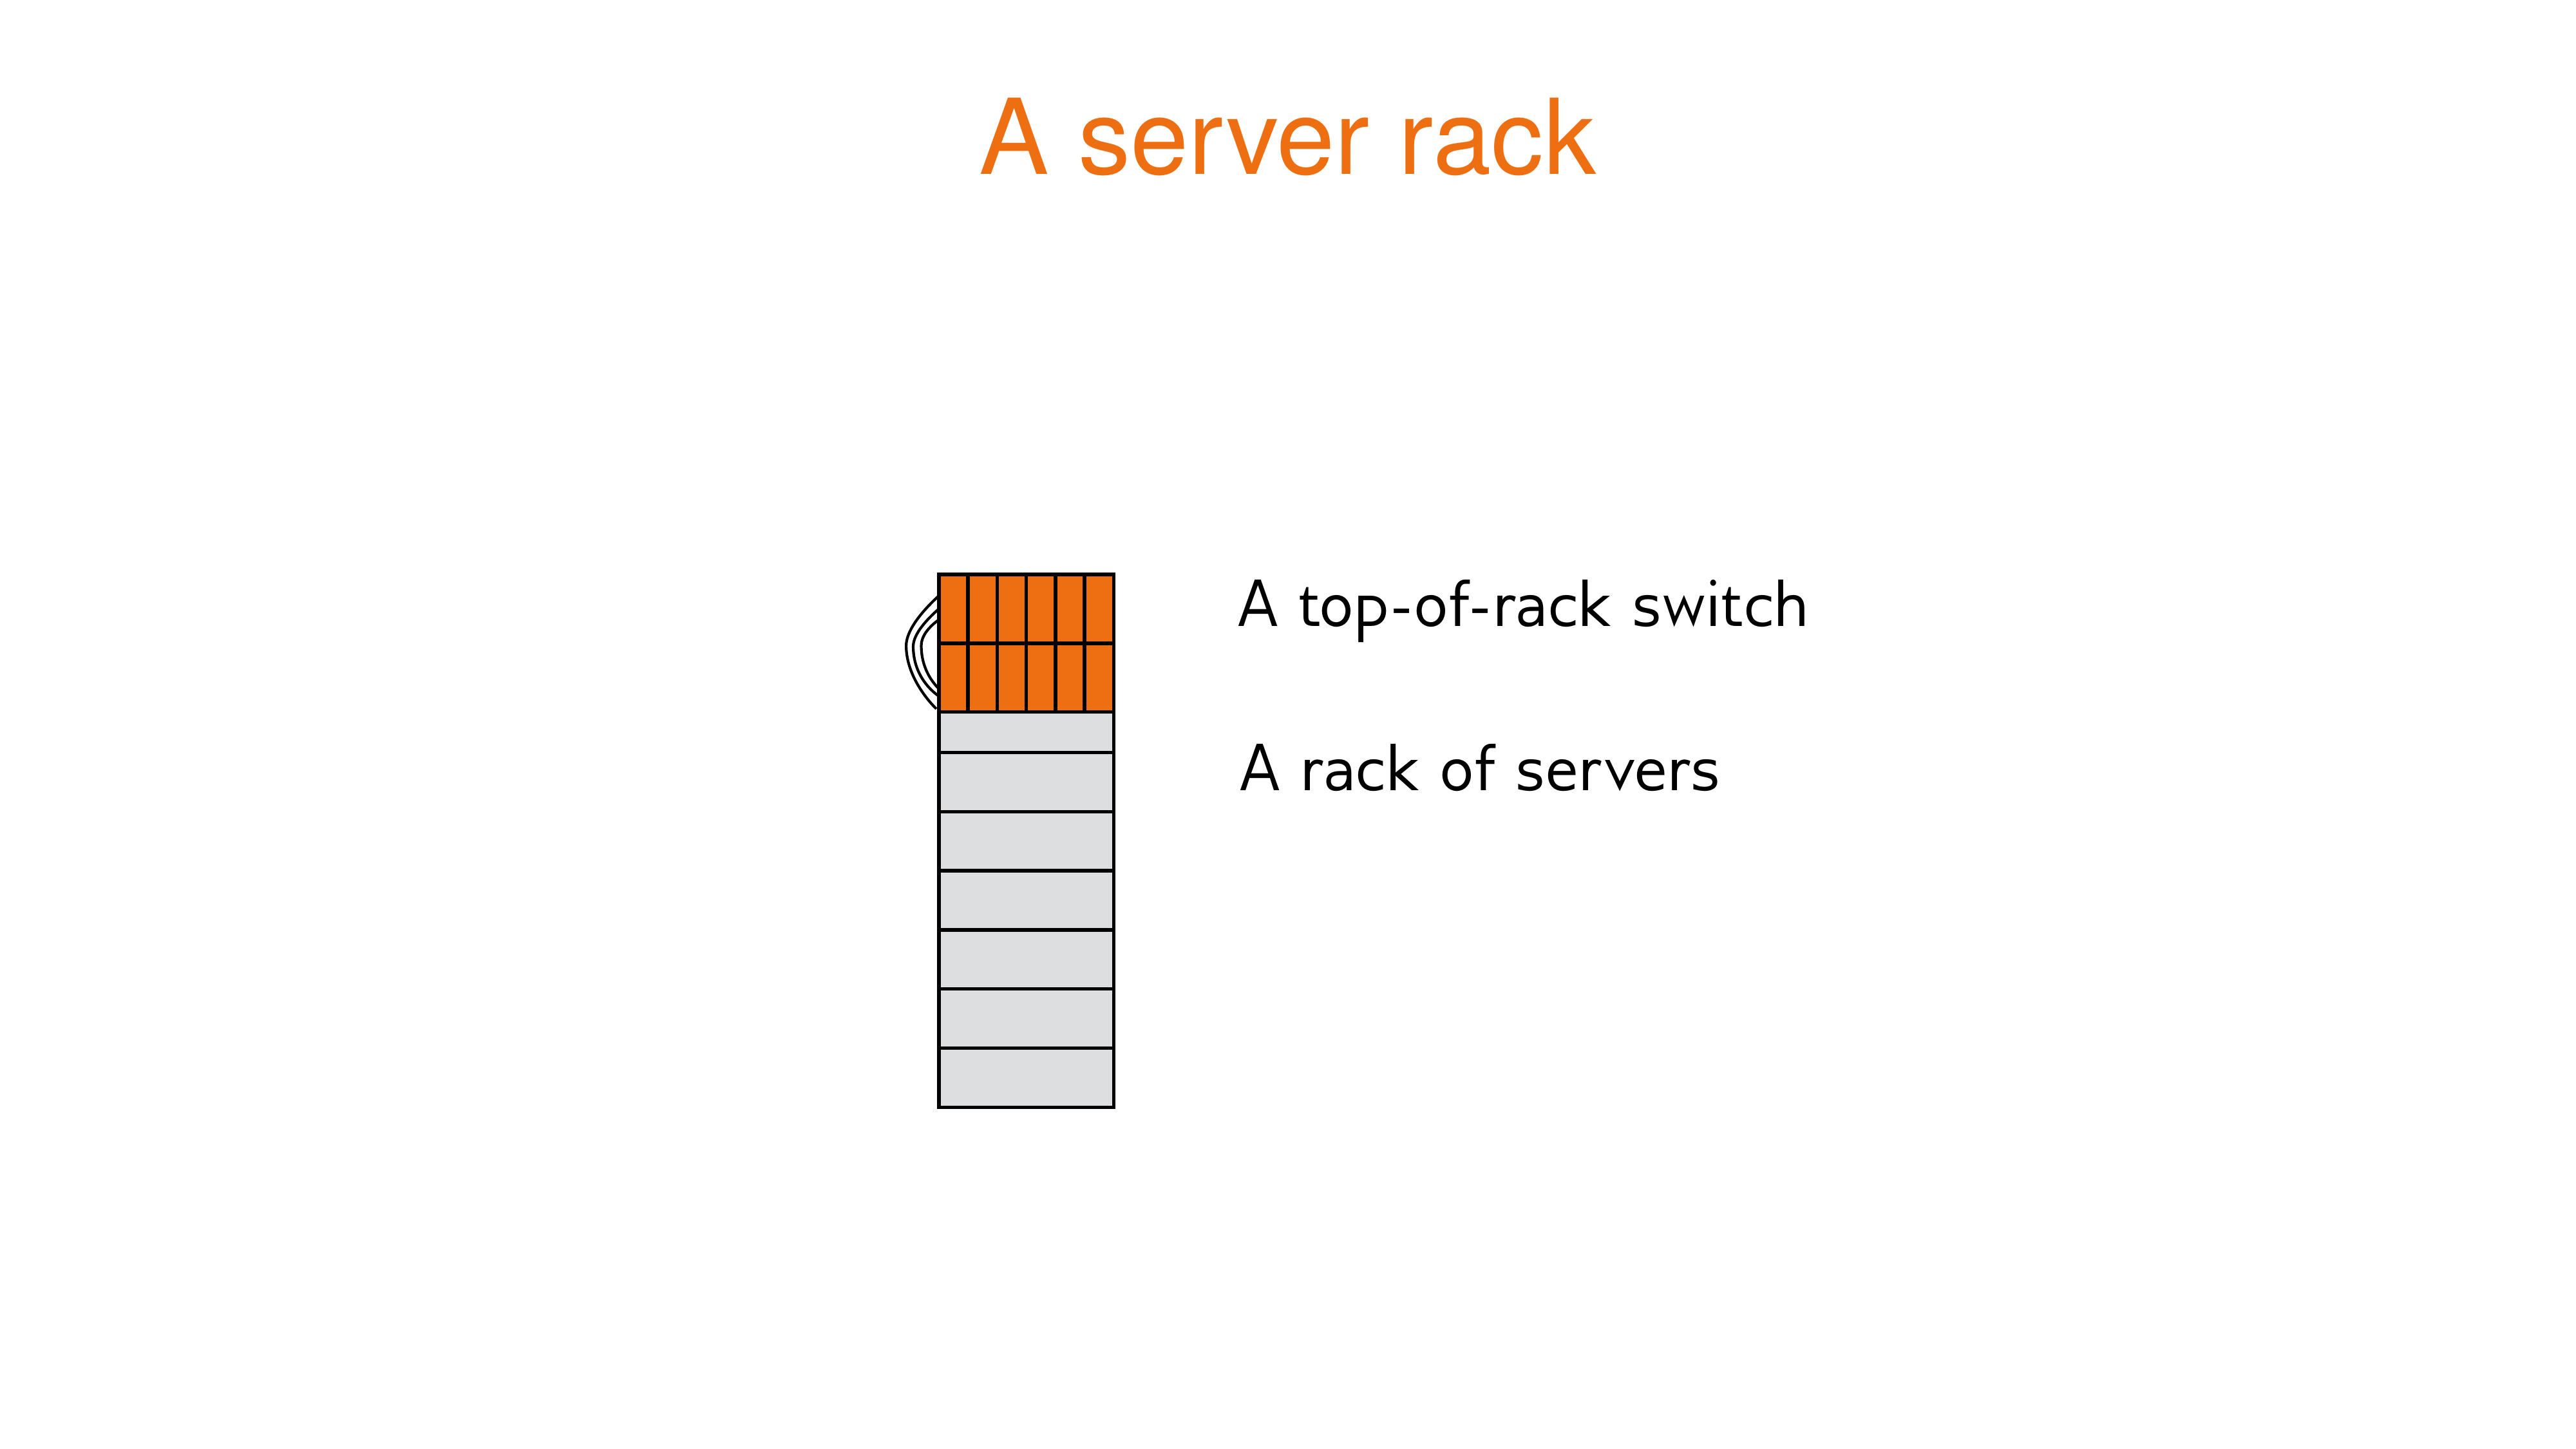

# A server rack
A top-of-rack switch
|  |  |  |  |  |  |
| --- | --- | --- | --- | --- | --- |
|  |  |  |  |  |  |

|  |
| --- |
|  |
|  |
|  |
|  |
|  |
|  |
|  |
A rack of servers